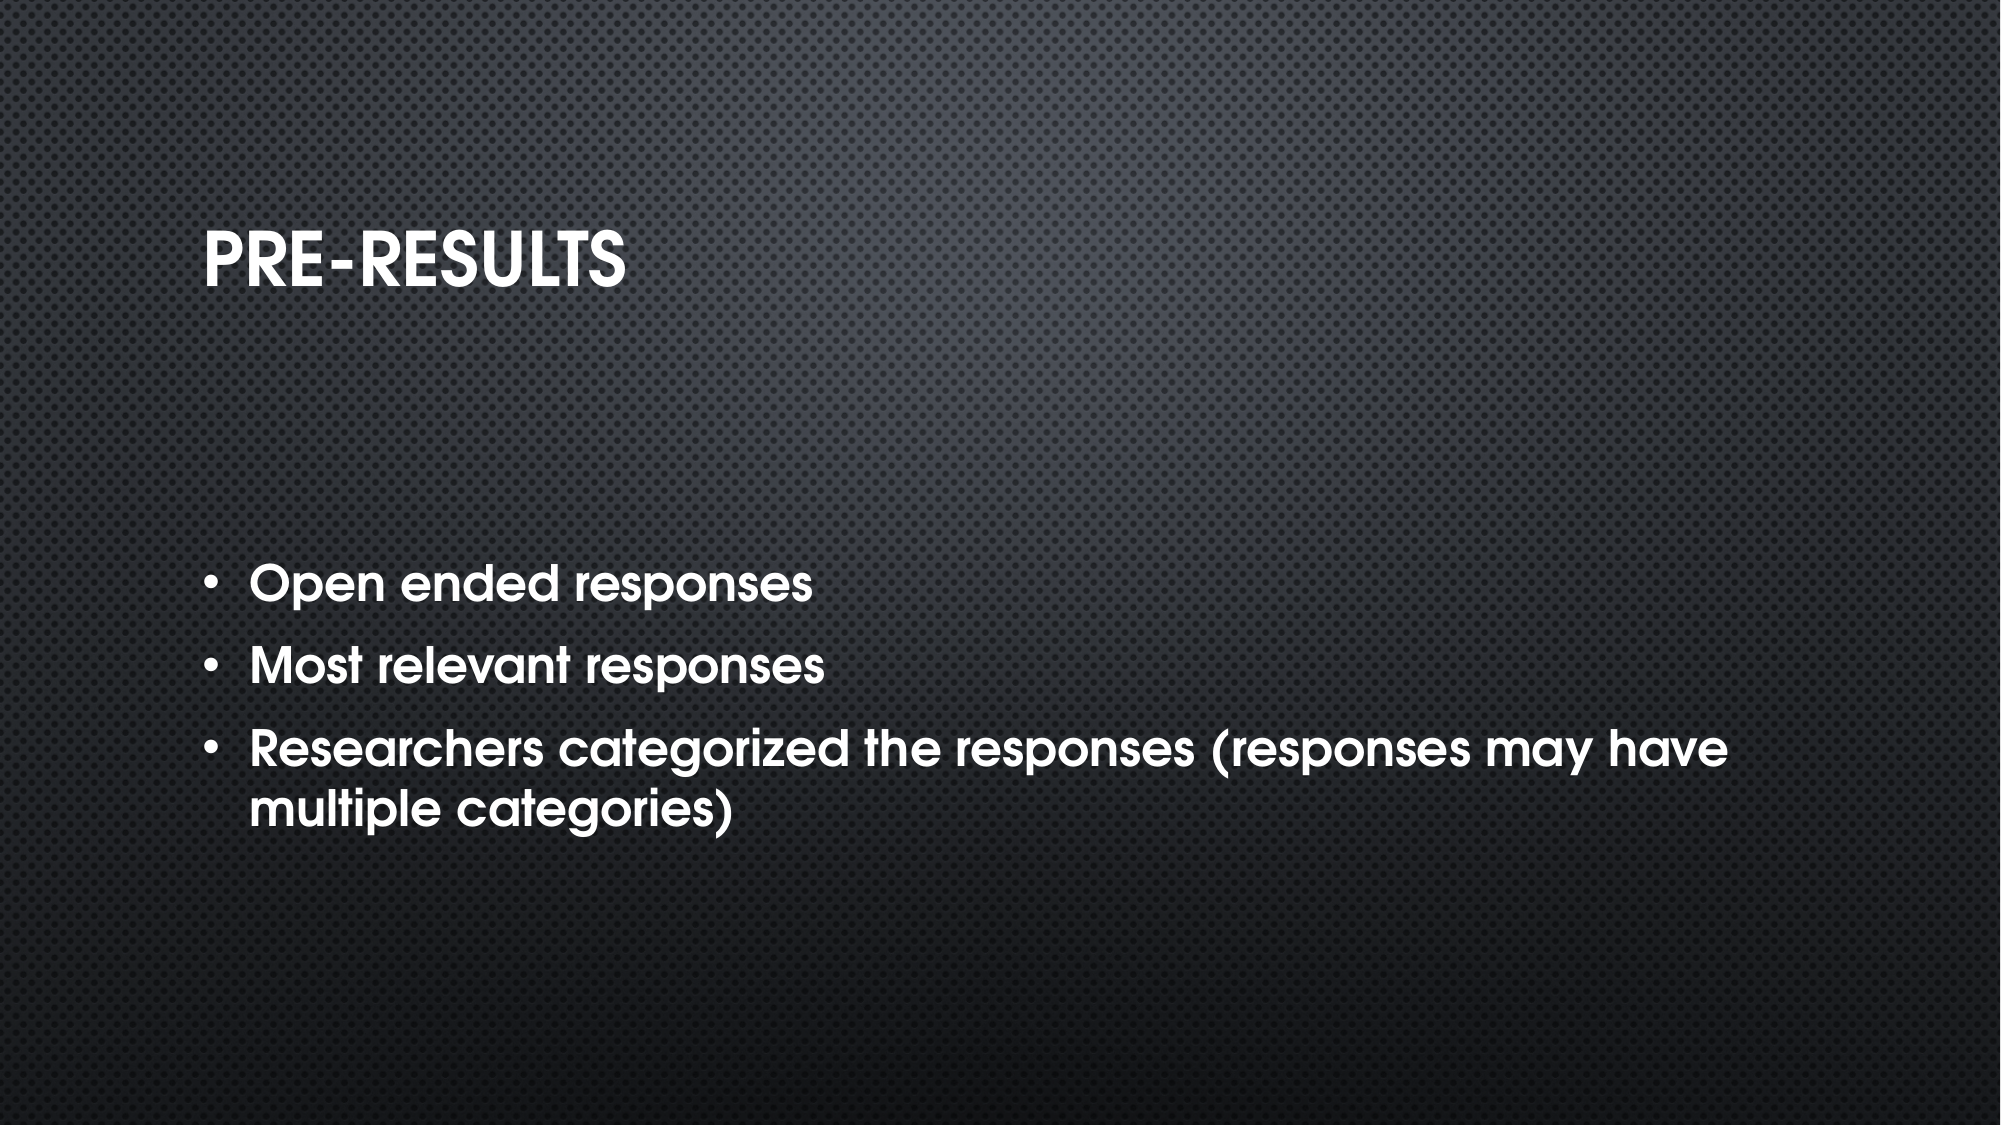

# Pre-Results
Open ended responses
Most relevant responses
Researchers categorized the responses (responses may have multiple categories)